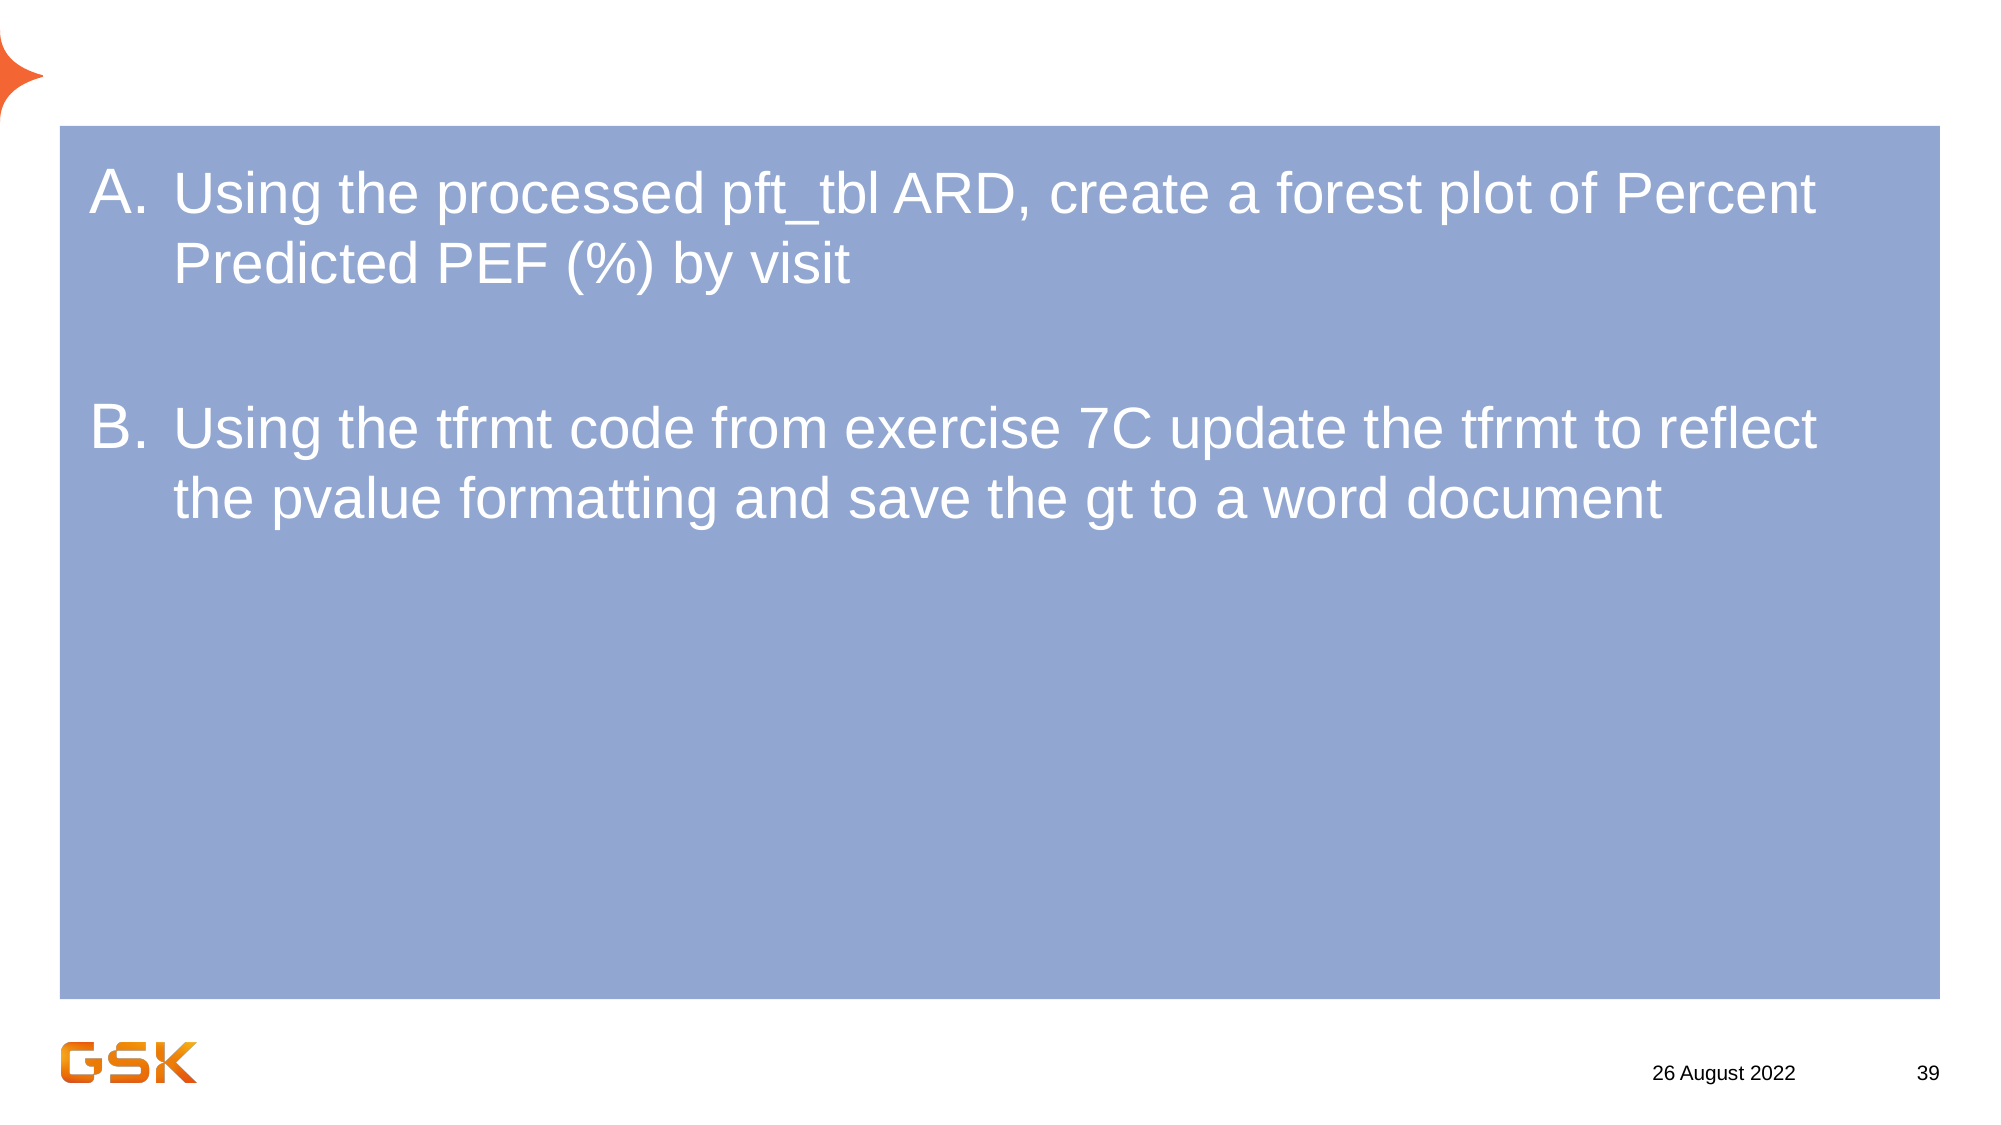

# Exercise 8
Using the processed pft_tbl ARD, create a forest plot of Percent Predicted PEF (%) by visit

Using the tfrmt code from exercise 7C update the tfrmt to reflect the pvalue formatting and save the gt to a word document
26 August 2022
39